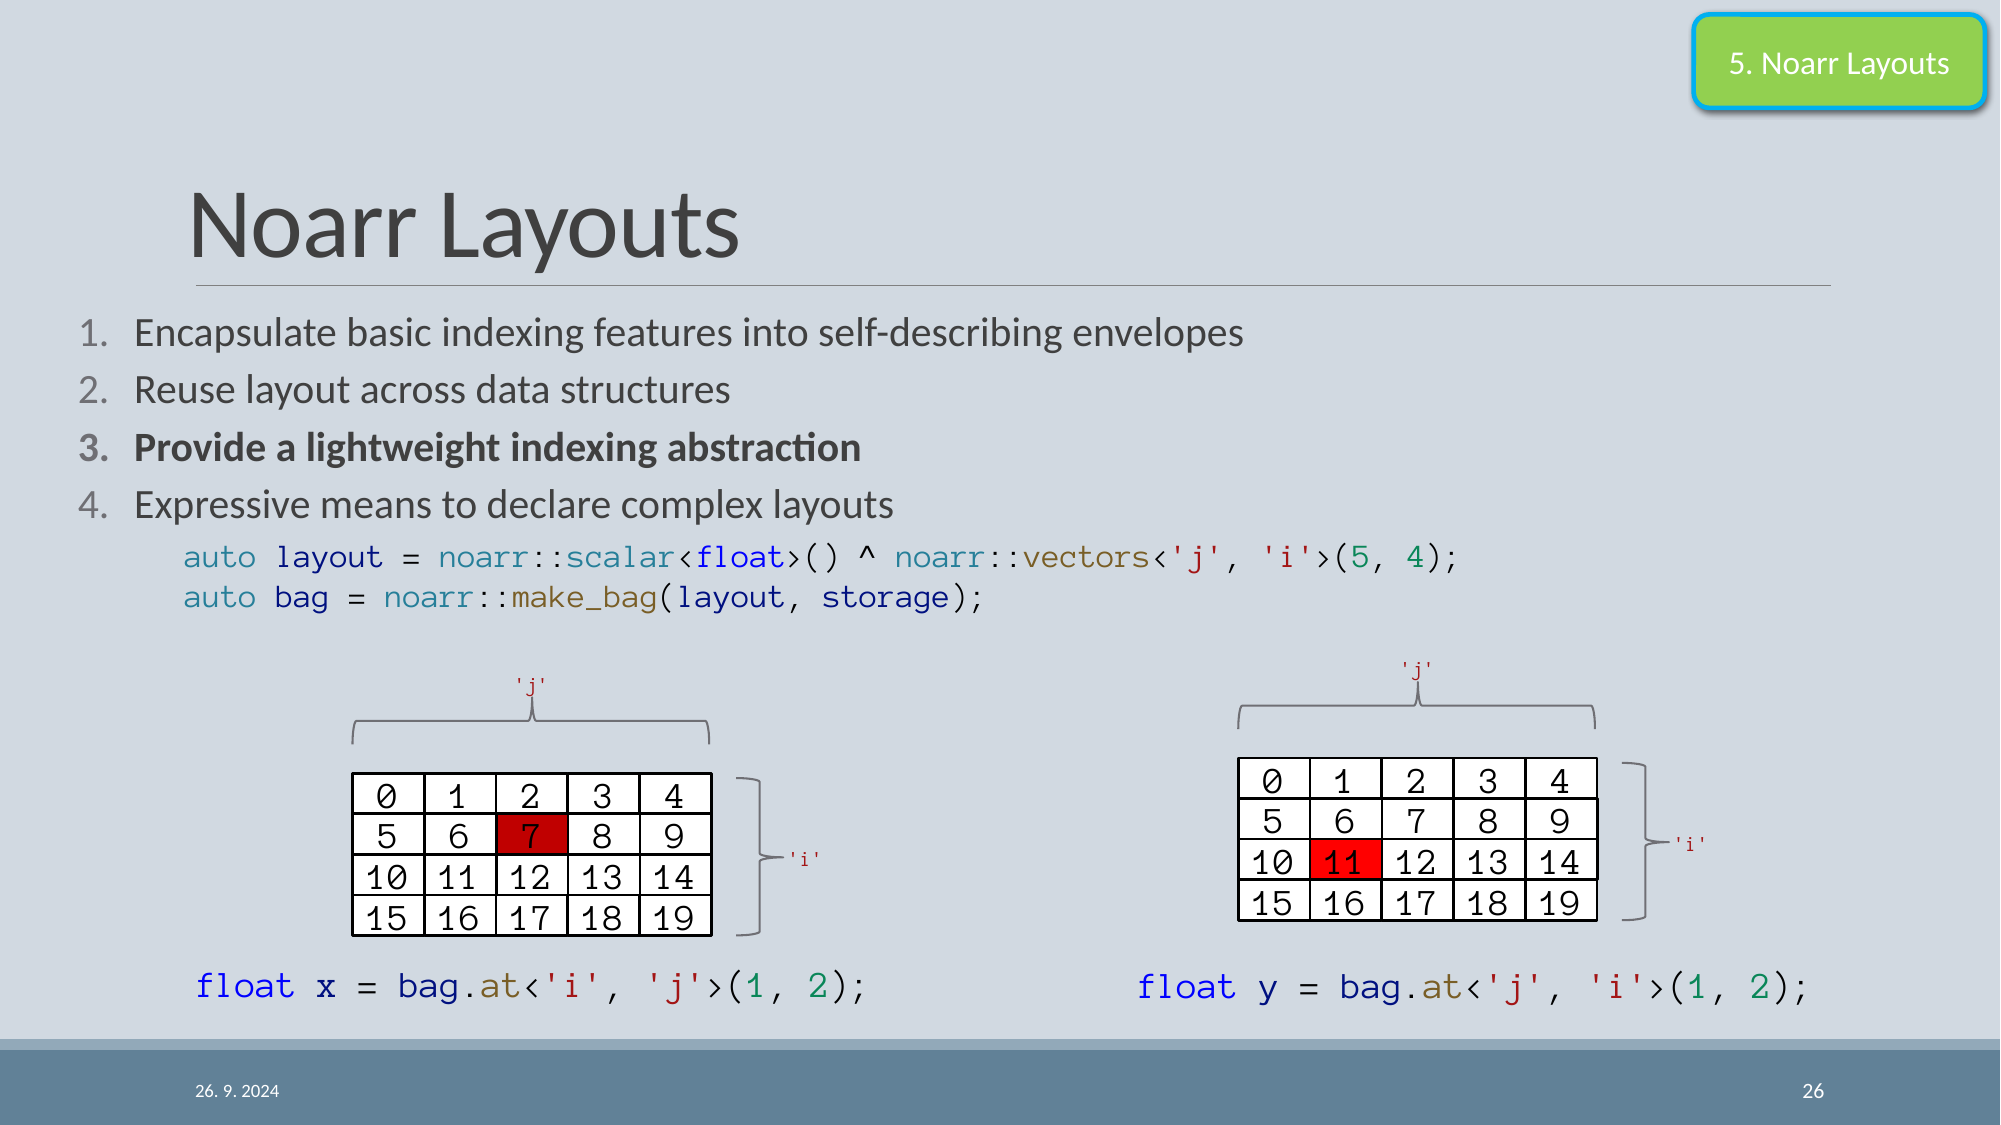

5. Noarr Layouts
# Noarr Layouts
Encapsulate basic indexing features into self-describing envelopes
Reuse layout across data structures
Provide a lightweight indexing abstraction
Expressive means to declare complex layouts

auto layout = noarr::scalar<float>() ^ noarr::vectors<'j', 'i'>(5, 4);
auto bag = noarr::make_bag(layout, storage);

'j'
'j'
0
1
2
3
4

0
1
2
3
4

5
6
7
8
9
5
6
7
8
9
'i'
'i'
10
11
12
13
14
10
11
12
13
14
15
16
17
18
19
15
16
17
18
19
float x = bag.at<'i', 'j'>(1, 2);
float y = bag.at<'j', 'i'>(1, 2);
26. 9. 2024
26